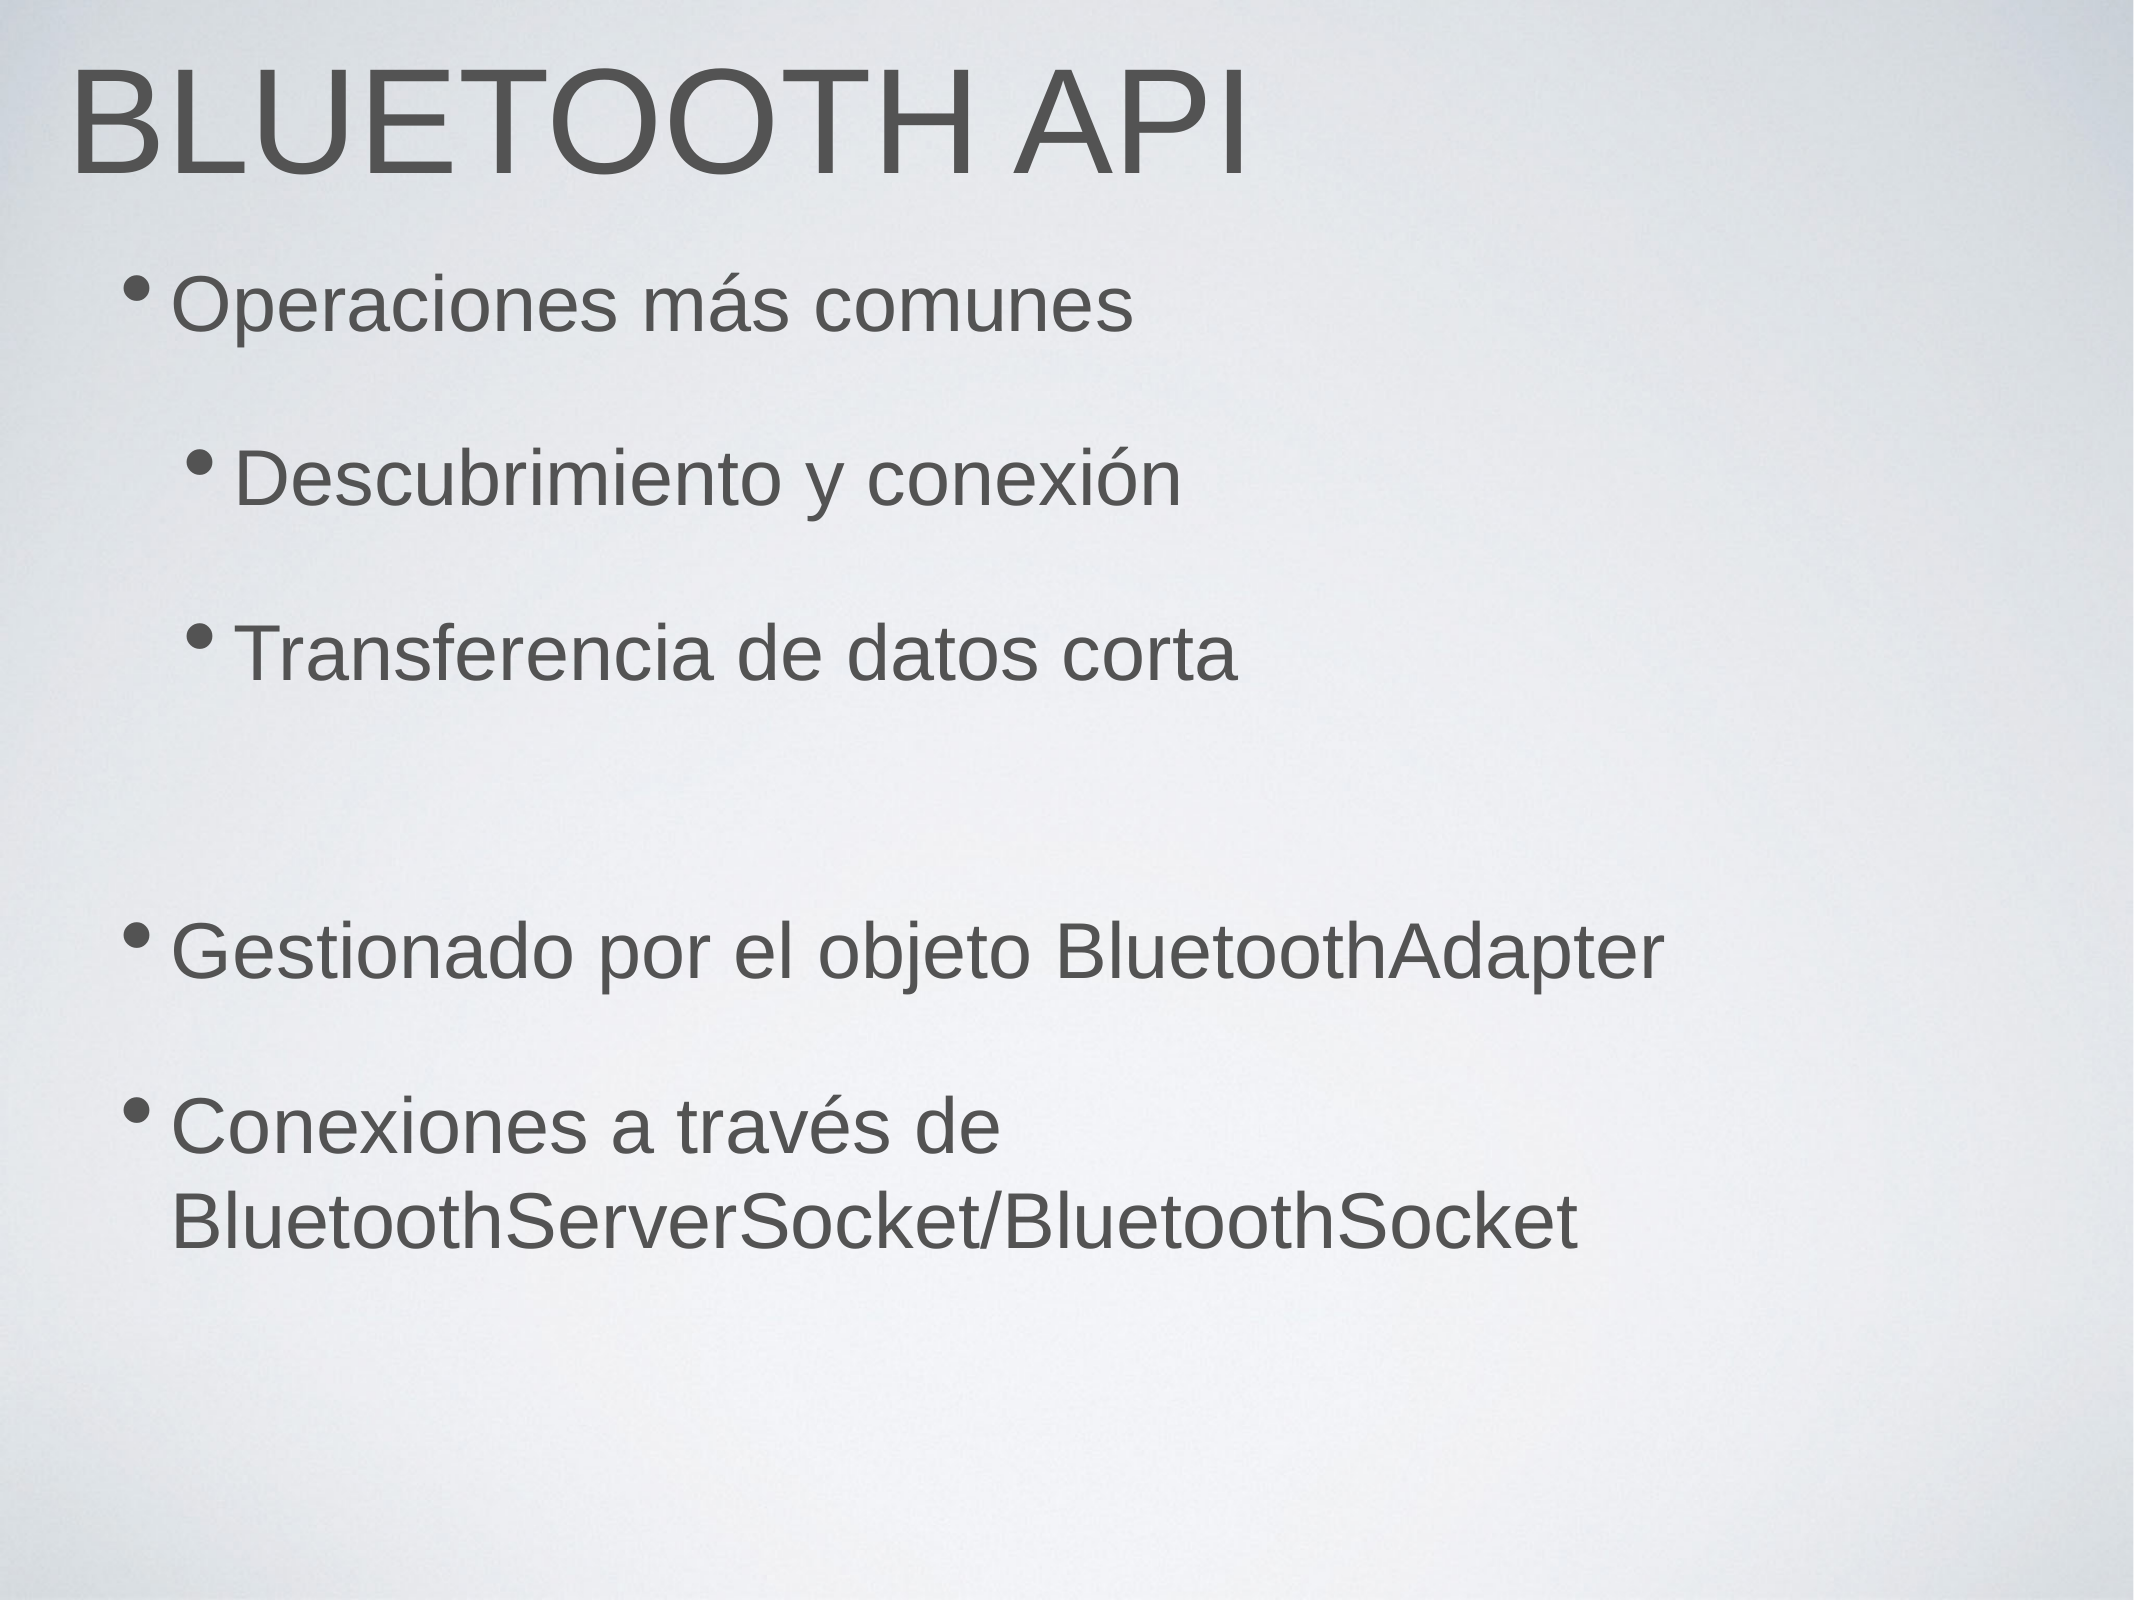

# Bluetooth API
Operaciones más comunes
Descubrimiento y conexión
Transferencia de datos corta

Gestionado por el objeto BluetoothAdapter
Conexiones a través de BluetoothServerSocket/BluetoothSocket